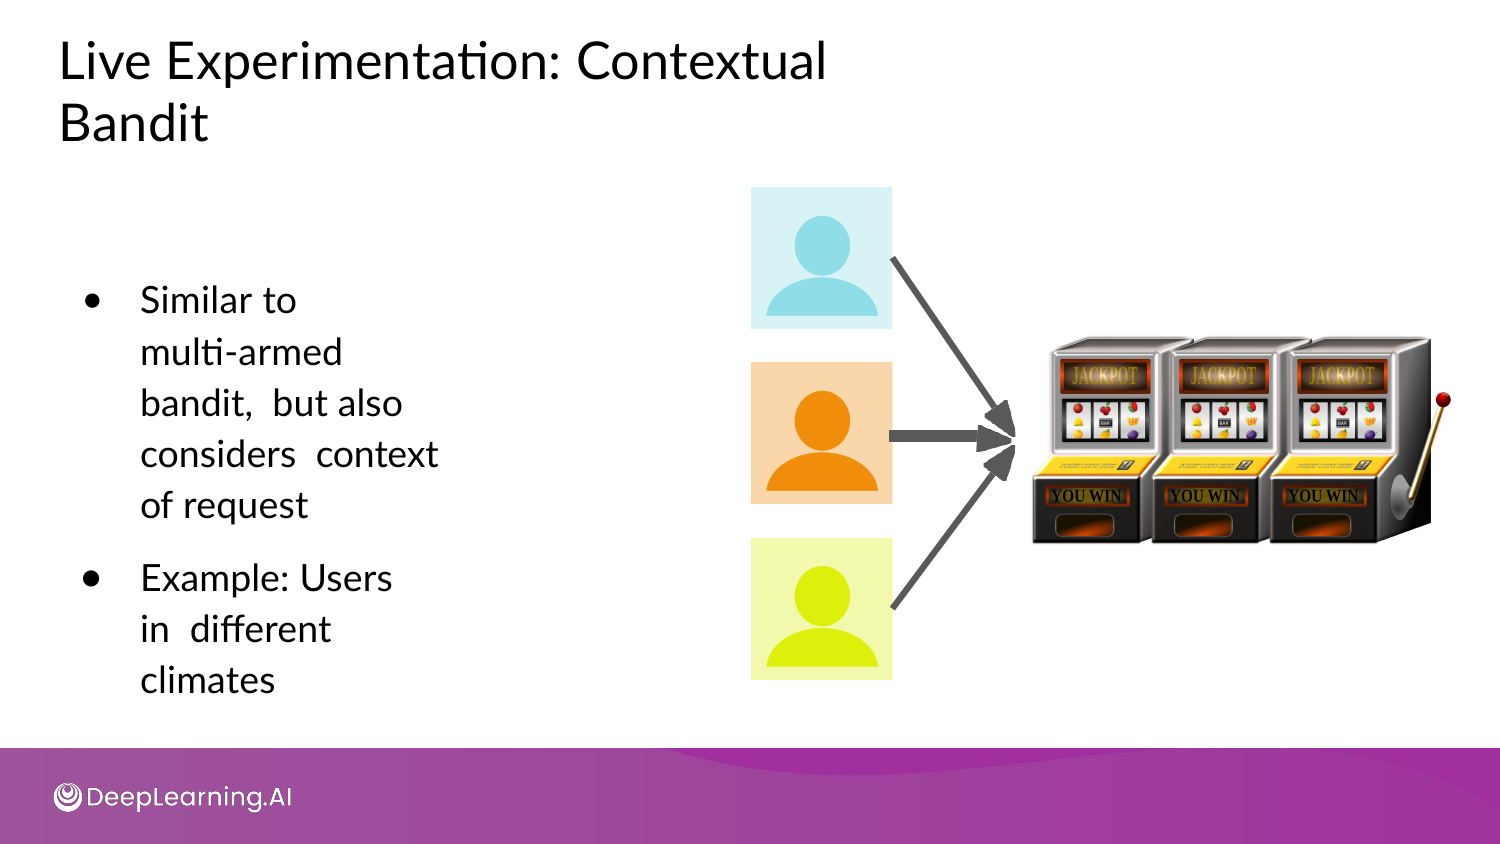

# Live Experimentation: Contextual Bandit

Similar to
multi-armed bandit,  but also considers  context of request
Example: Users in  different climates